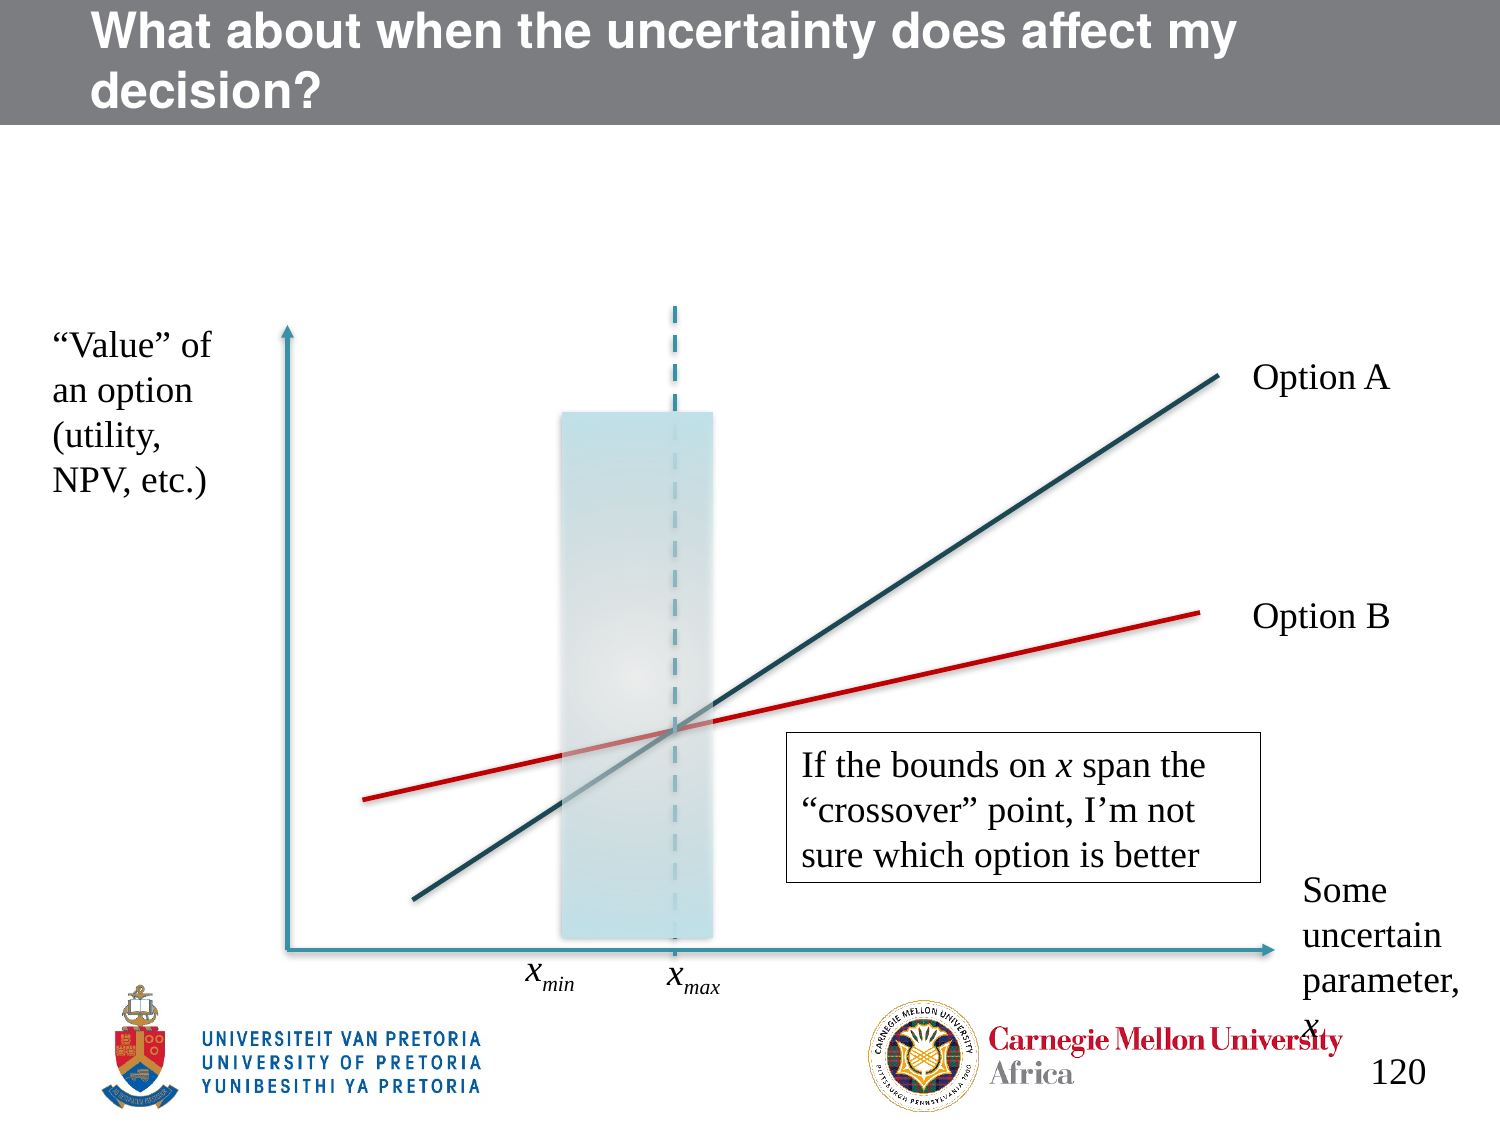

# What about when the uncertainty does affect my decision?
120
“Value” of an option (utility, NPV, etc.)
Option A

Option B
If the bounds on x span the “crossover” point, I’m not sure which option is better
Some uncertain parameter, x
xmin
xmax